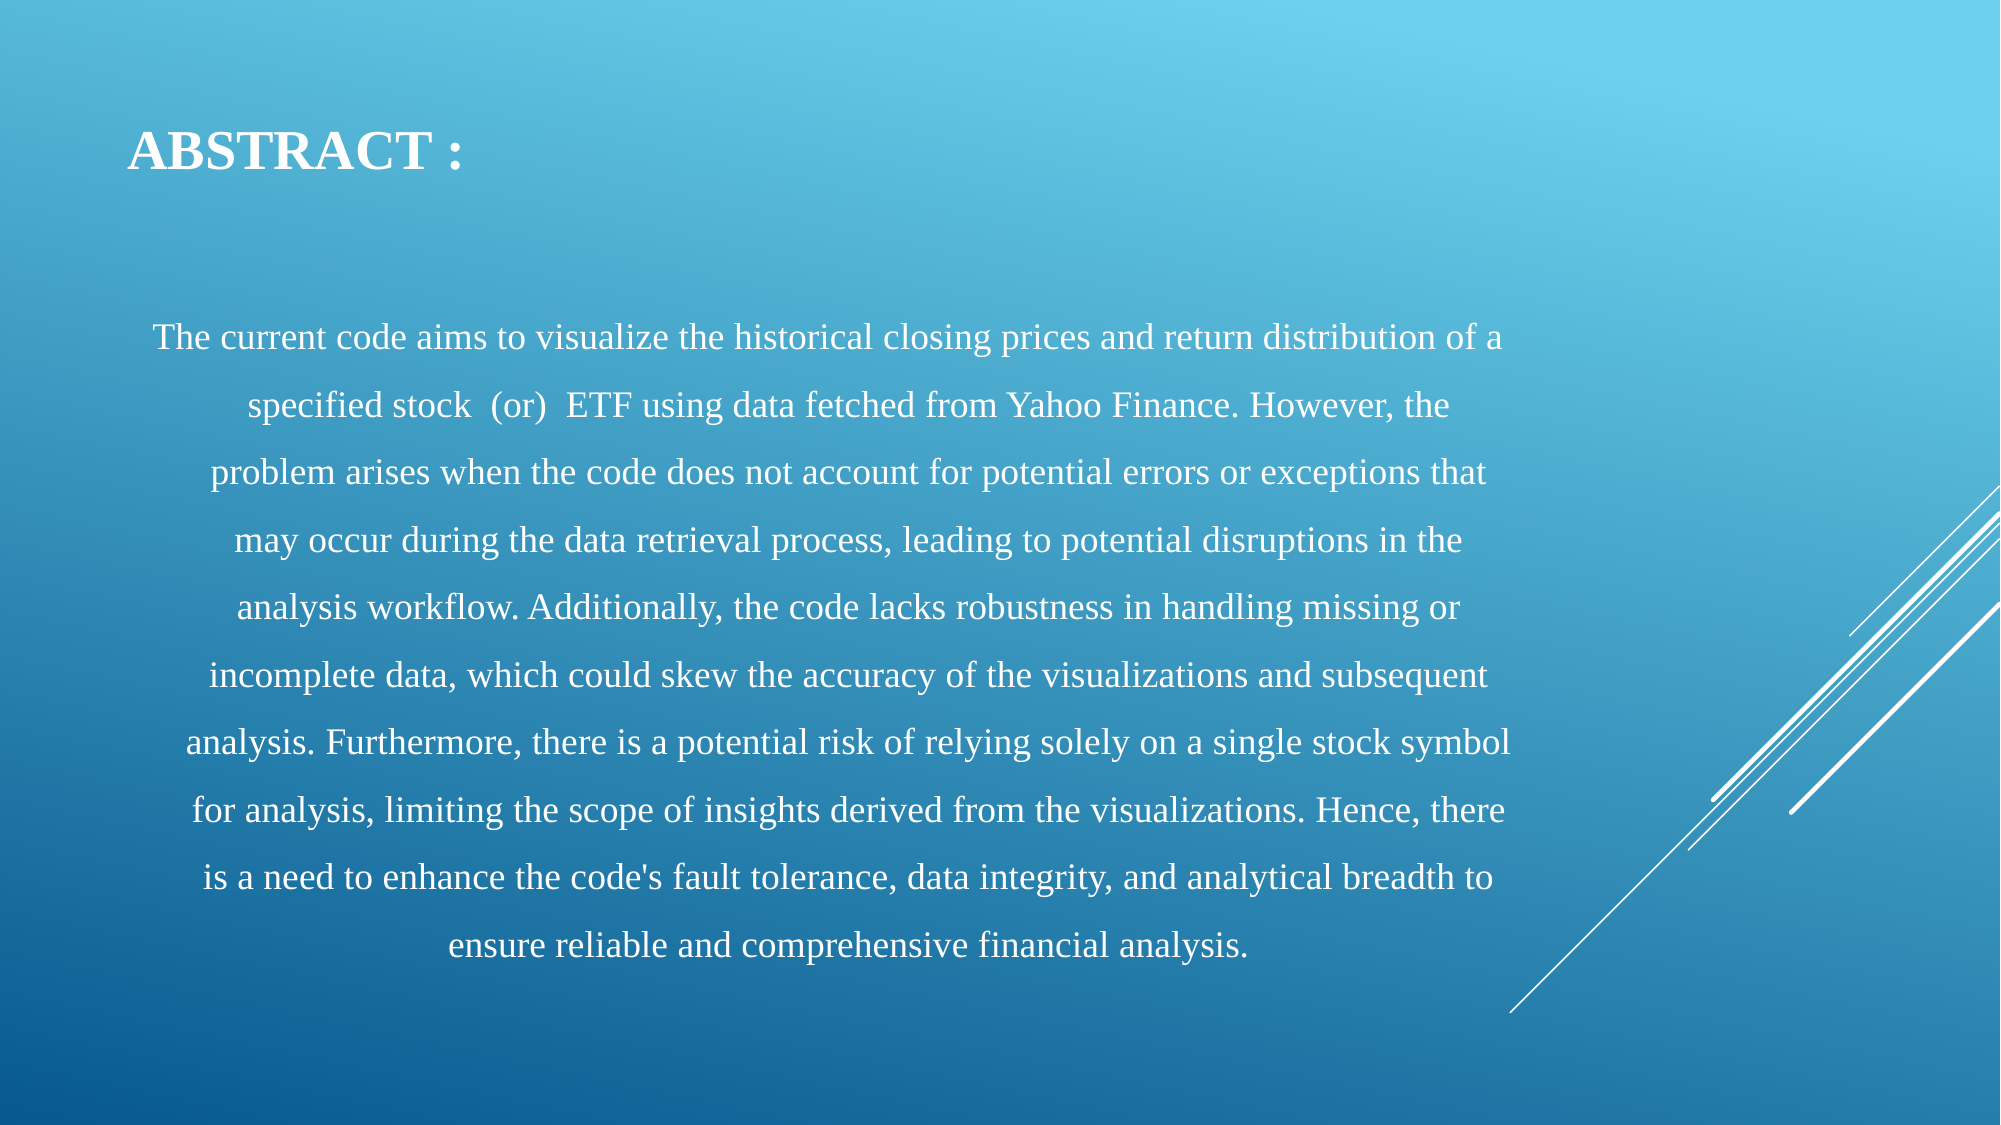

# ABSTRACT :

The current code aims to visualize the historical closing prices and return distribution of a specified stock  (or)  ETF using data fetched from Yahoo Finance. However, the problem arises when the code does not account for potential errors or exceptions that may occur during the data retrieval process, leading to potential disruptions in the analysis workflow. Additionally, the code lacks robustness in handling missing or incomplete data, which could skew the accuracy of the visualizations and subsequent analysis. Furthermore, there is a potential risk of relying solely on a single stock symbol for analysis, limiting the scope of insights derived from the visualizations. Hence, there is a need to enhance the code's fault tolerance, data integrity, and analytical breadth to ensure reliable and comprehensive financial analysis.